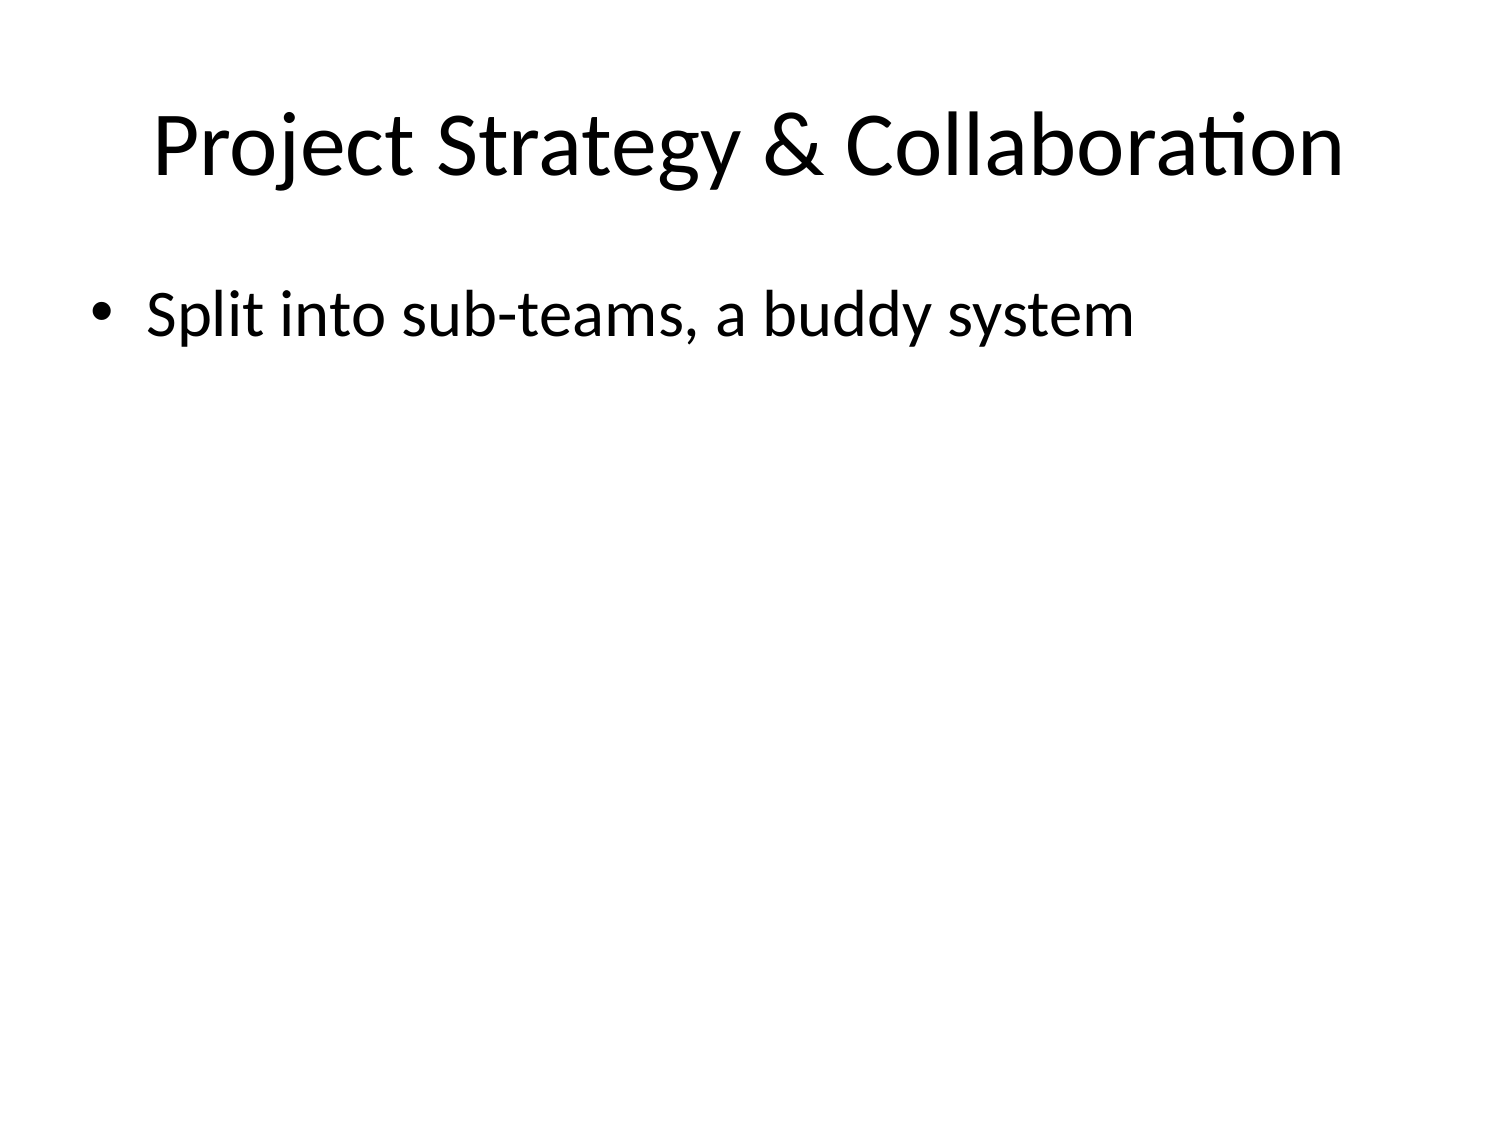

# Project Strategy & Collaboration
Split into sub-teams, a buddy system